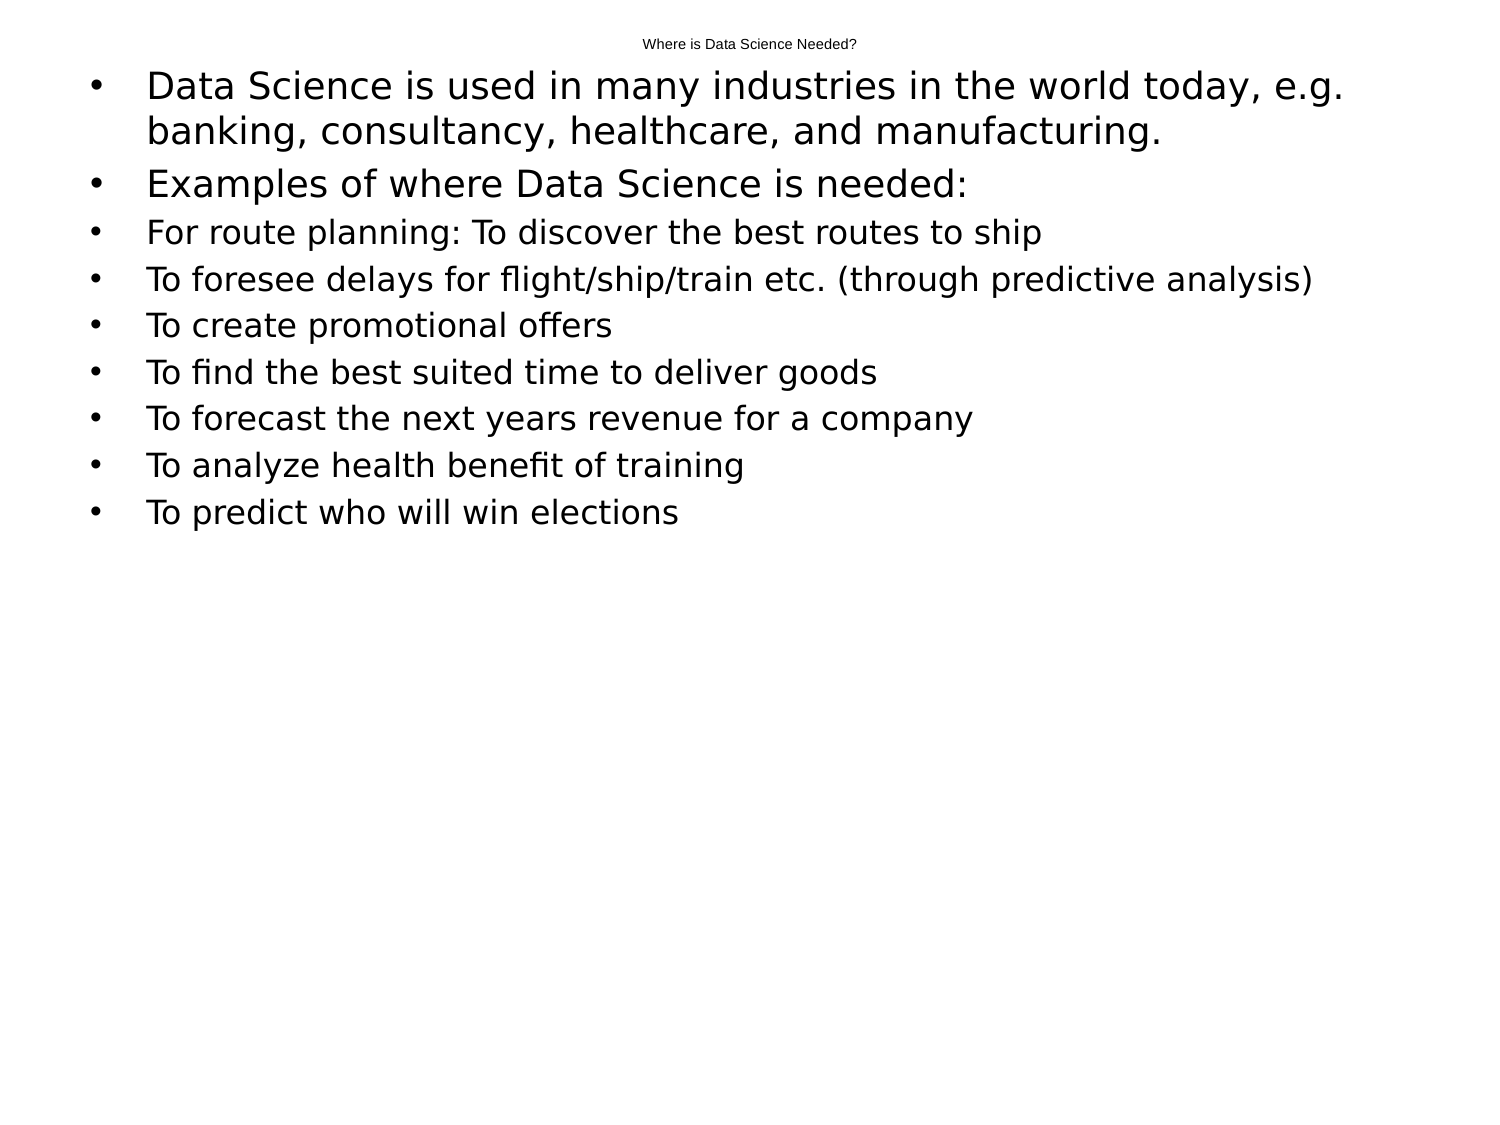

# Where is Data Science Needed?
Data Science is used in many industries in the world today, e.g. banking, consultancy, healthcare, and manufacturing.
Examples of where Data Science is needed:
For route planning: To discover the best routes to ship
To foresee delays for flight/ship/train etc. (through predictive analysis)
To create promotional offers
To find the best suited time to deliver goods
To forecast the next years revenue for a company
To analyze health benefit of training
To predict who will win elections